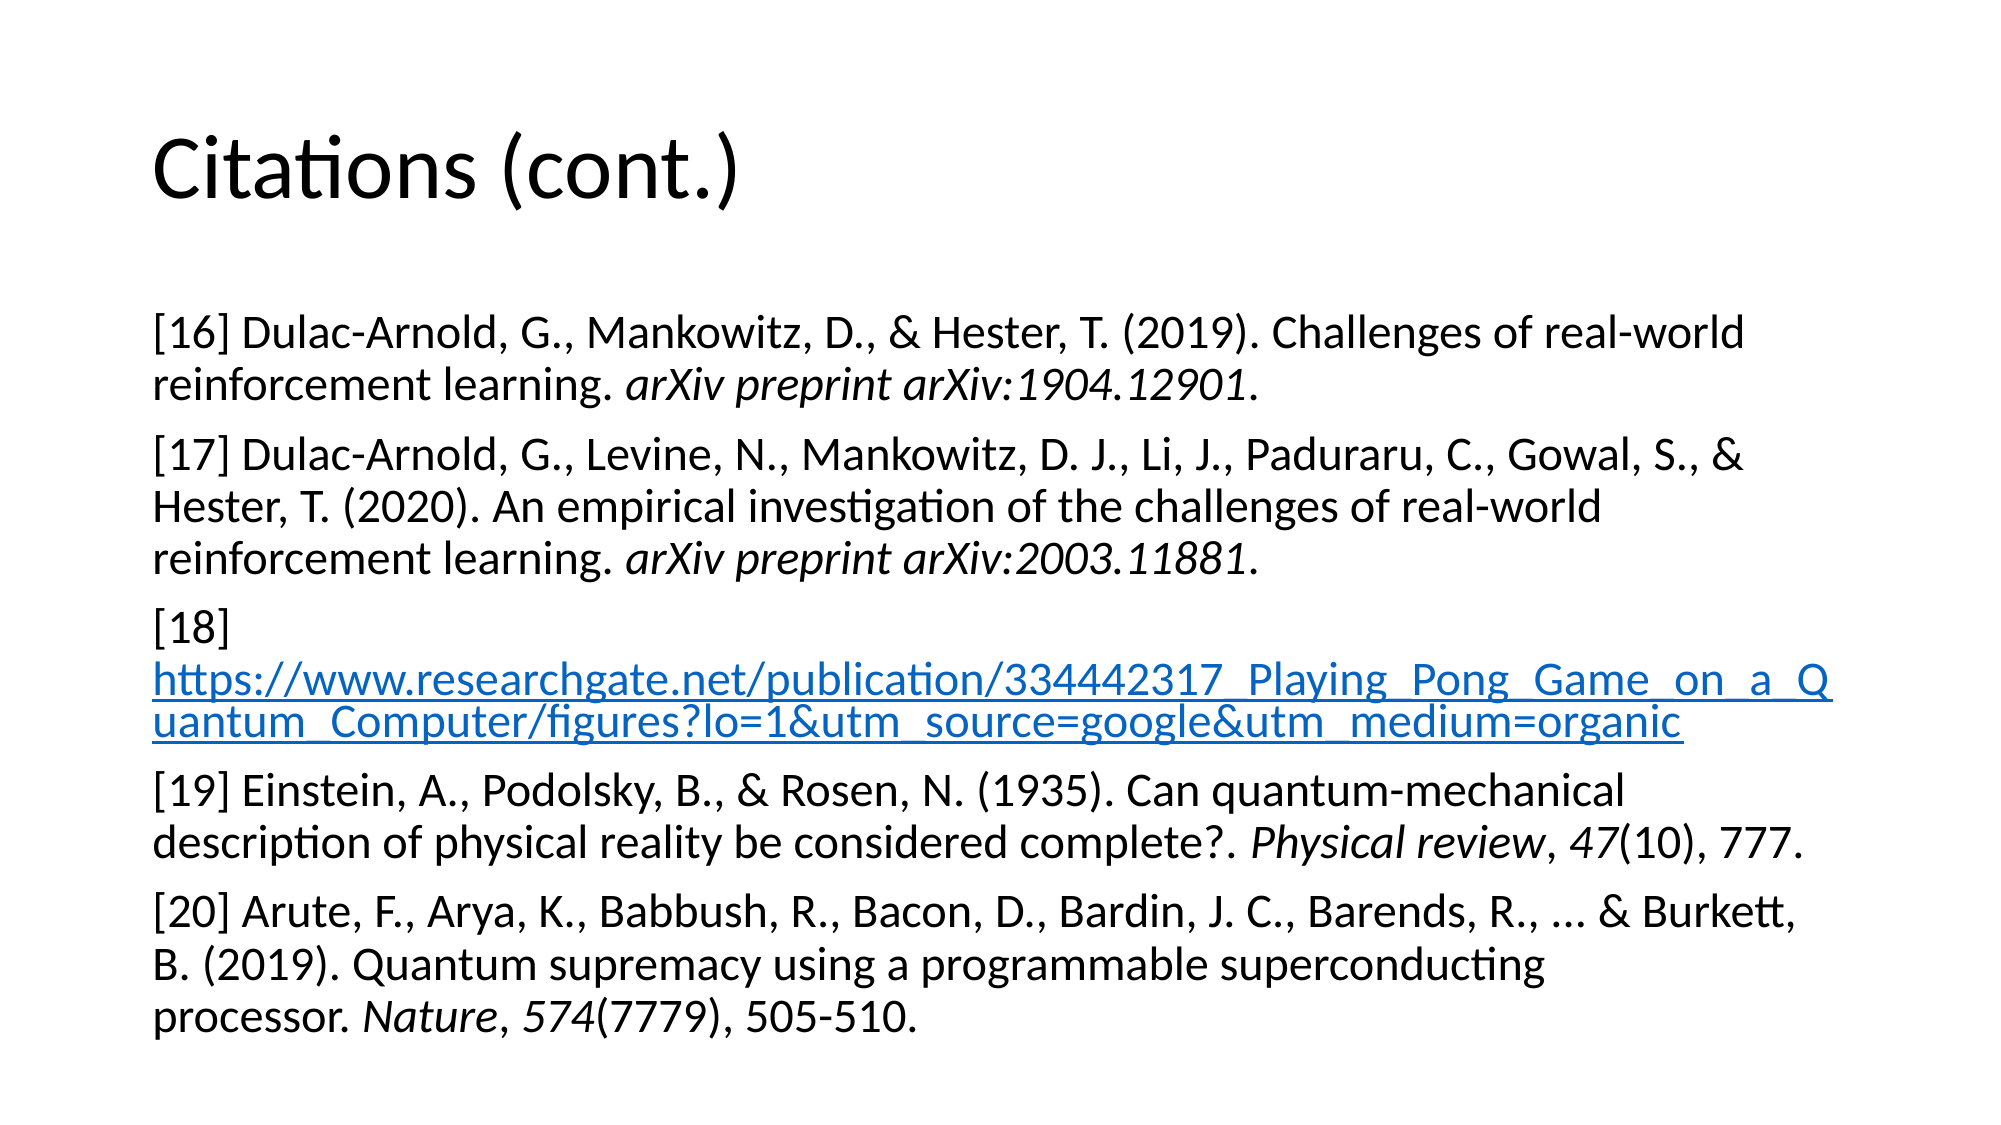

# Citations (cont.)
[16] Dulac-Arnold, G., Mankowitz, D., & Hester, T. (2019). Challenges of real-world reinforcement learning. arXiv preprint arXiv:1904.12901.
[17] Dulac-Arnold, G., Levine, N., Mankowitz, D. J., Li, J., Paduraru, C., Gowal, S., & Hester, T. (2020). An empirical investigation of the challenges of real-world reinforcement learning. arXiv preprint arXiv:2003.11881.
[18] https://www.researchgate.net/publication/334442317_Playing_Pong_Game_on_a_Quantum_Computer/figures?lo=1&utm_source=google&utm_medium=organic
[19] Einstein, A., Podolsky, B., & Rosen, N. (1935). Can quantum-mechanical description of physical reality be considered complete?. Physical review, 47(10), 777.
[20] Arute, F., Arya, K., Babbush, R., Bacon, D., Bardin, J. C., Barends, R., ... & Burkett, B. (2019). Quantum supremacy using a programmable superconducting processor. Nature, 574(7779), 505-510.